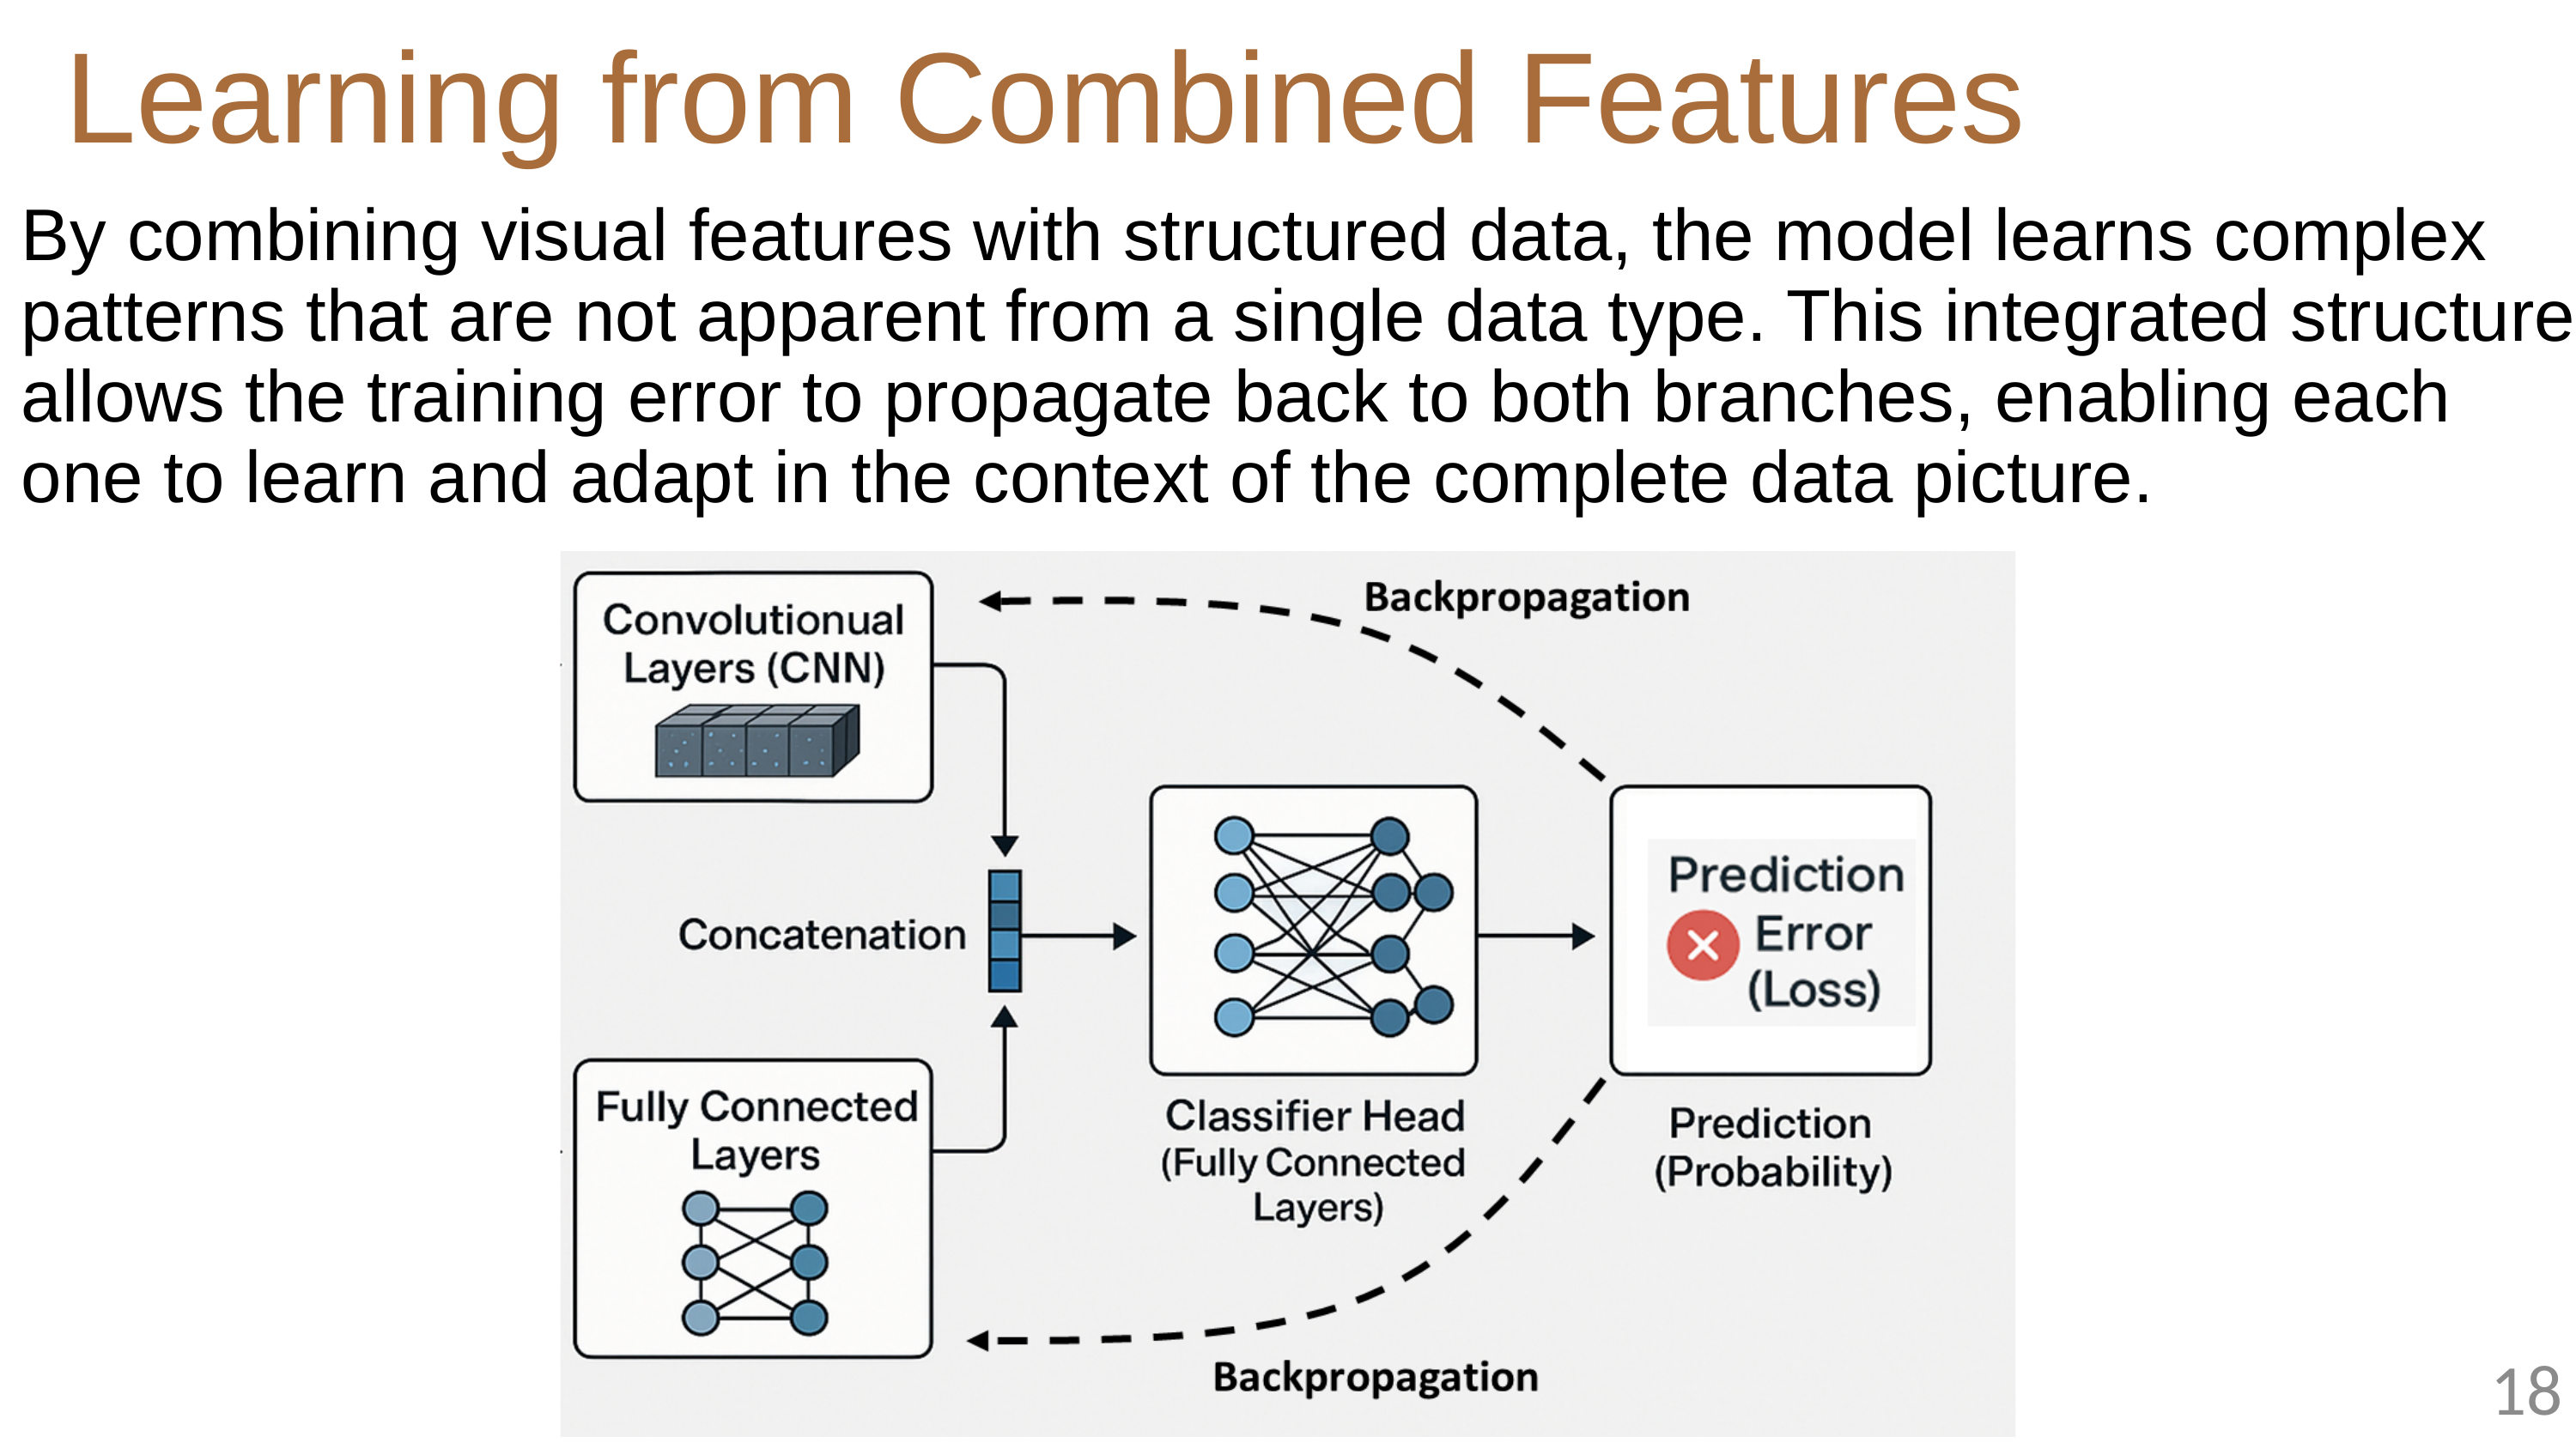

Learning from Combined Features
By combining visual features with structured data, the model learns complex patterns that are not apparent from a single data type. This integrated structure allows the training error to propagate back to both branches, enabling each one to learn and adapt in the context of the complete data picture.

18